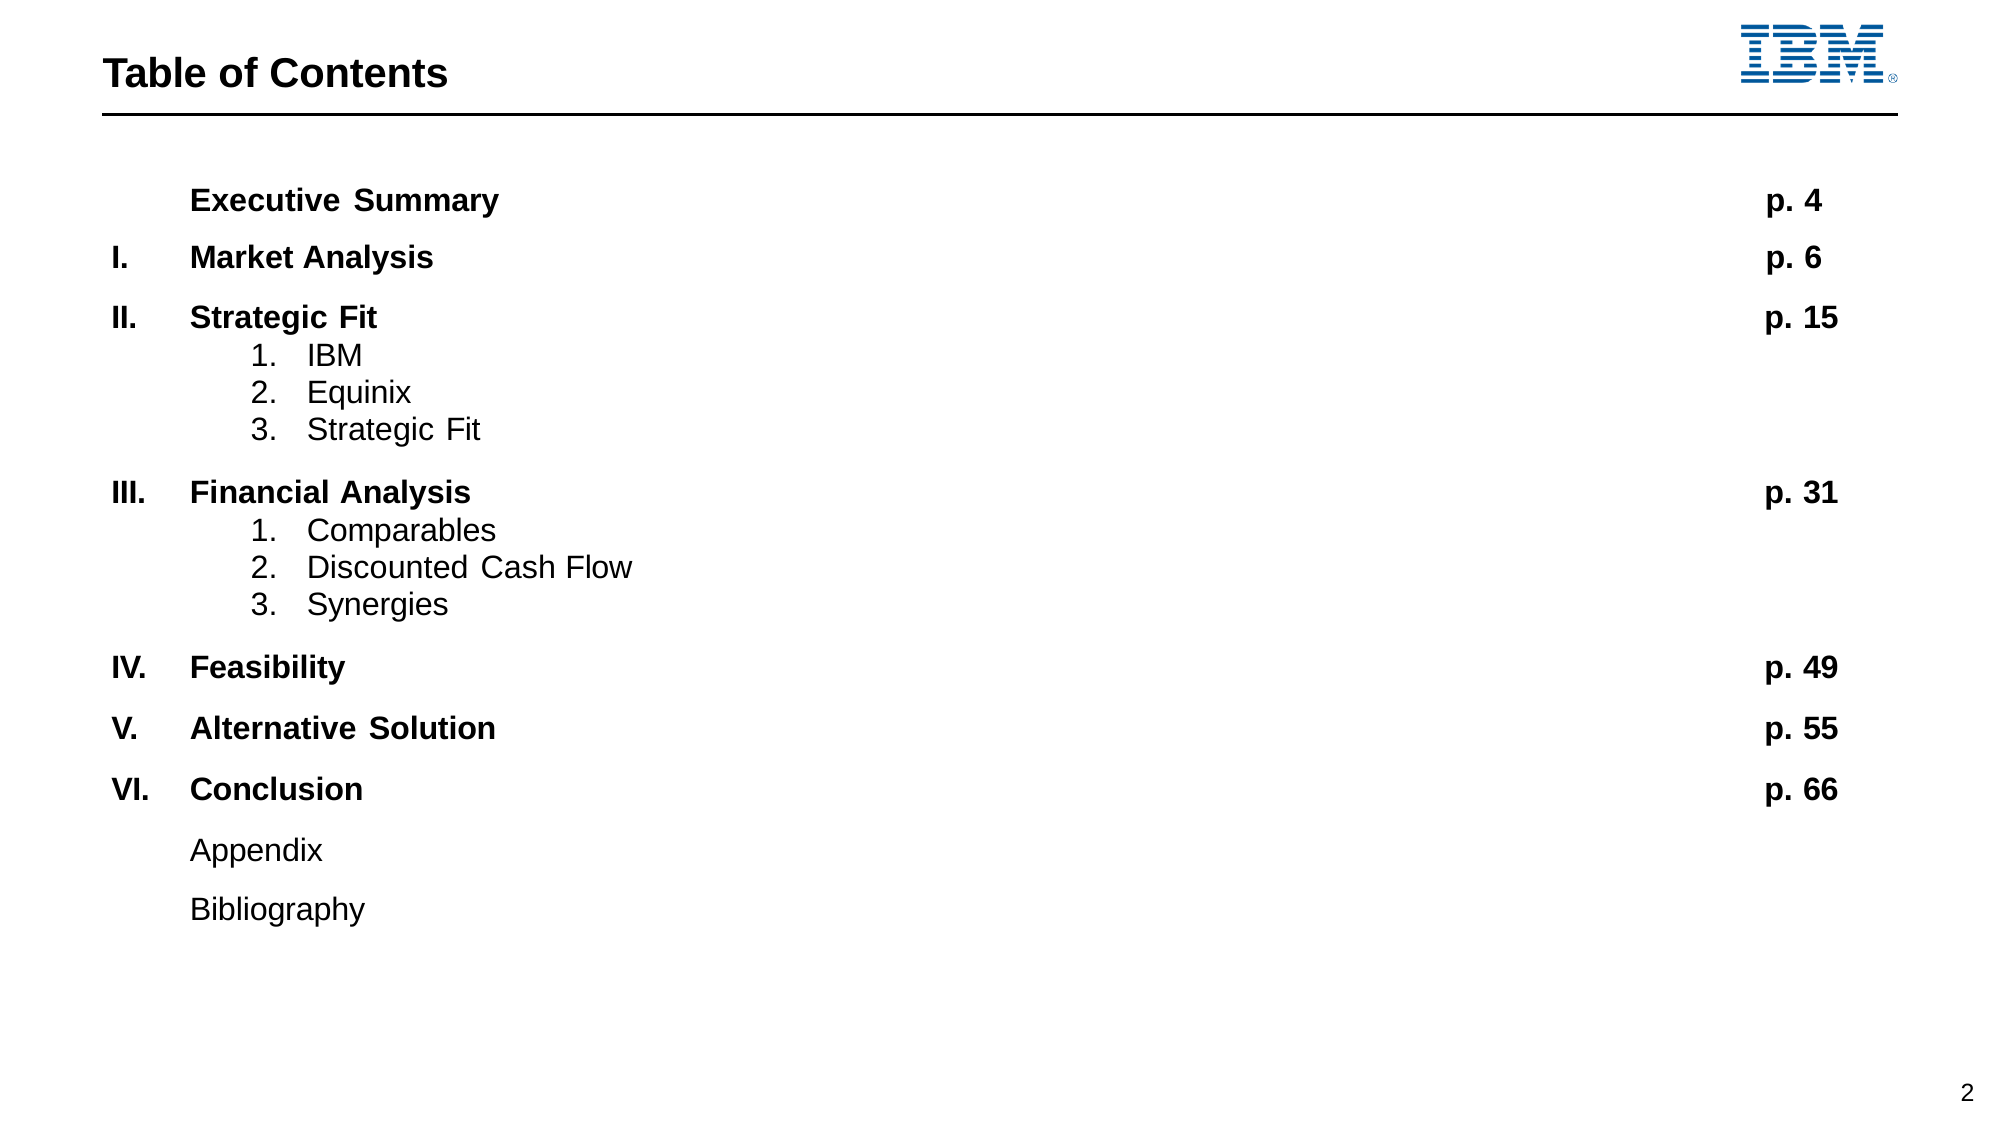

# Table of Contents
|  | Executive Summary | p. 4 |
| --- | --- | --- |
| I. | Market Analysis | p. 6 |
| II. | Strategic Fit IBM Equinix Strategic Fit | p. 15 |
| III. | Financial Analysis Comparables Discounted Cash Flow Synergies | p. 31 |
| IV. | Feasibility | p. 49 |
| V. | Alternative Solution | p. 55 |
| VI. | Conclusion | p. 66 |
|  | Appendix |  |
|  | Bibliography |  |
2